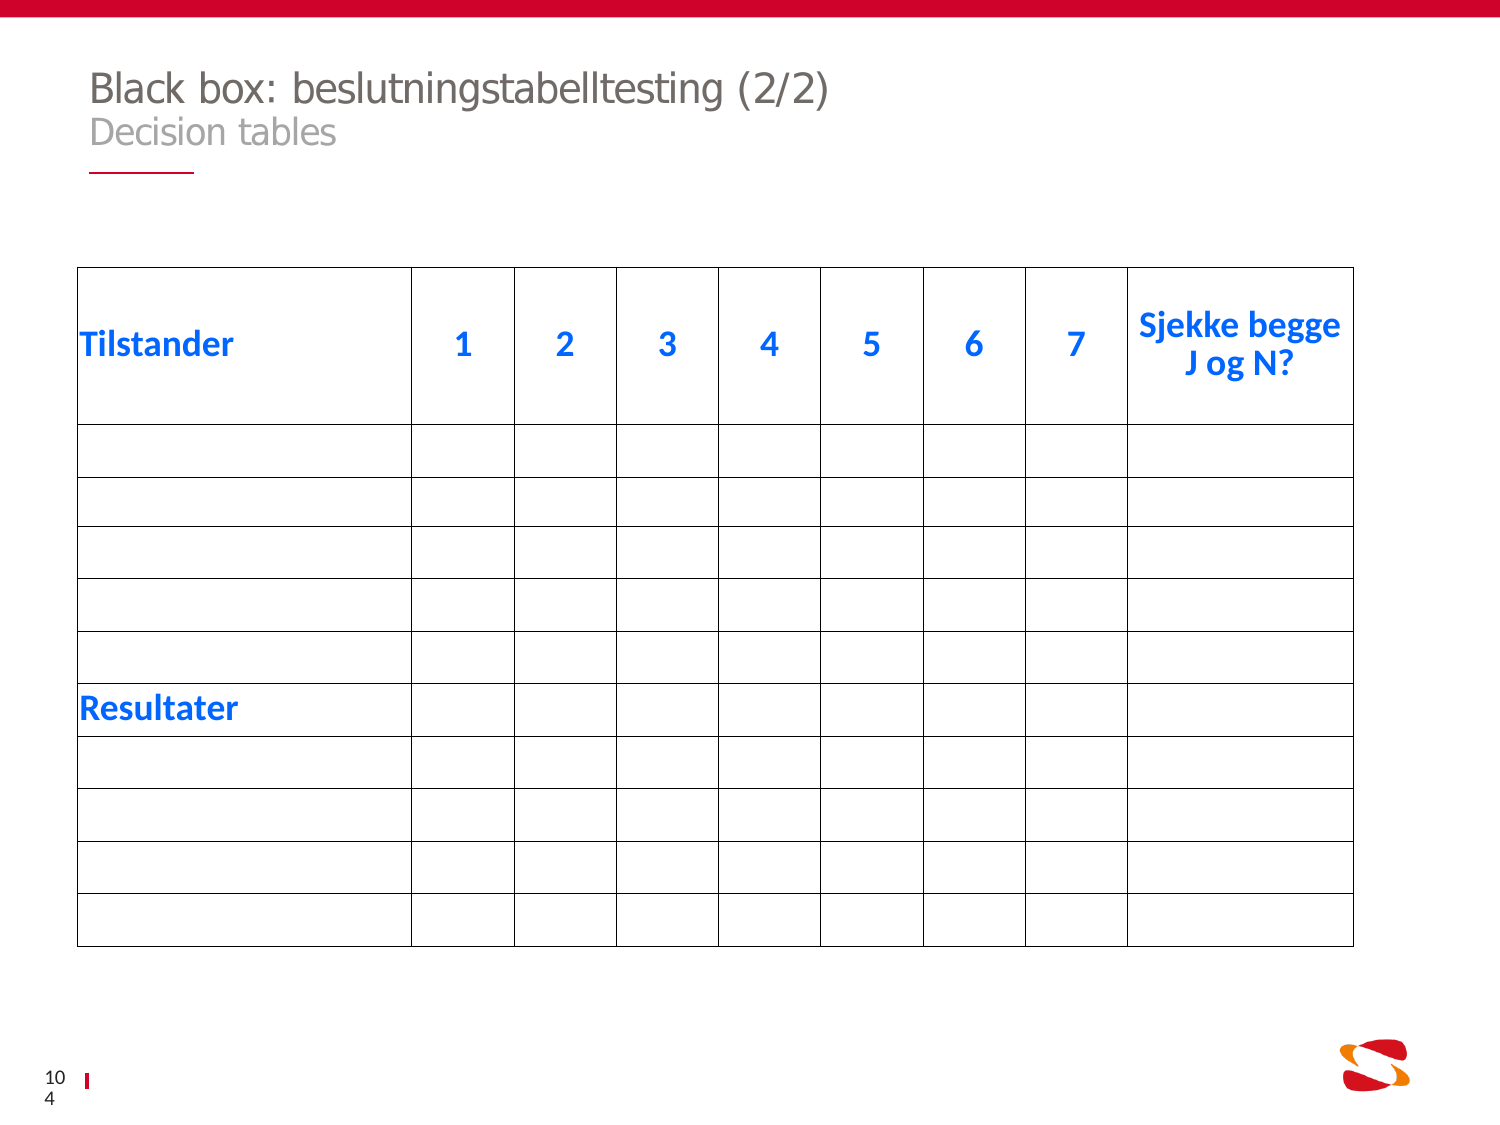

# Black box: beslutningstabelltesting (2/2) Decision tables
| Tilstander | 1 | 2 | 3 | 4 | 5 | 6 | 7 | Sjekke begge J og N? |
| --- | --- | --- | --- | --- | --- | --- | --- | --- |
|  |  |  |  |  |  |  |  |  |
|  |  |  |  |  |  |  |  |  |
|  |  |  |  |  |  |  |  |  |
|  |  |  |  |  |  |  |  |  |
|  |  |  |  |  |  |  |  |  |
| Resultater |  |  |  |  |  |  |  |  |
|  |  |  |  |  |  |  |  |  |
|  |  |  |  |  |  |  |  |  |
|  |  |  |  |  |  |  |  |  |
|  |  |  |  |  |  |  |  |  |
104